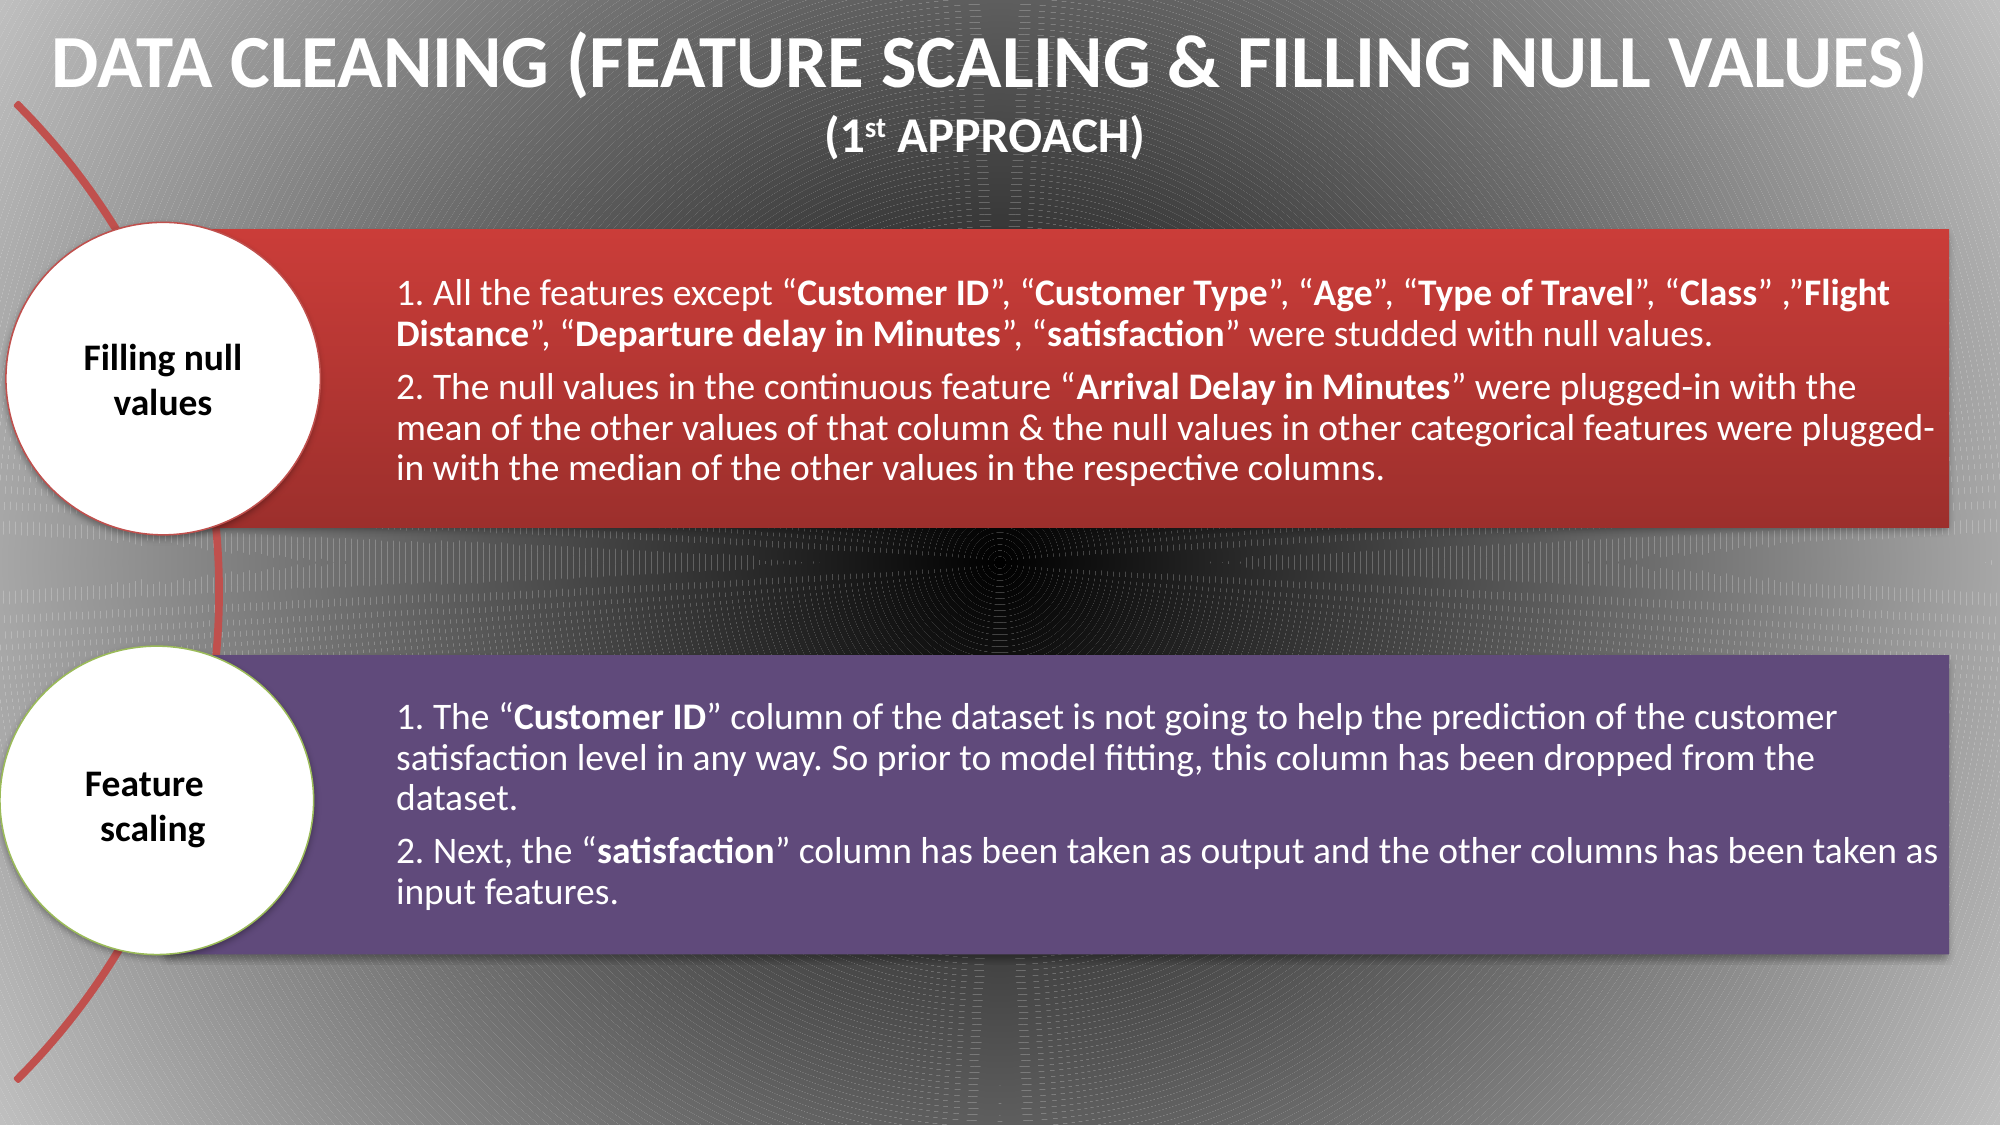

DATA CLEANING (FEATURE SCALING & FILLING NULL VALUES)
(1st APPROACH)

1. All the features except “Customer ID”, “Customer Type”, “Age”, “Type of Travel”, “Class” ,”Flight Distance”, “Departure delay in Minutes”, “satisfaction” were studded with null values.
2. The null values in the continuous feature “Arrival Delay in Minutes” were plugged-in with the mean of the other values of that column & the null values in other categorical features were plugged-in with the median of the other values in the respective columns.

1. The “Customer ID” column of the dataset is not going to help the prediction of the customer satisfaction level in any way. So prior to model fitting, this column has been dropped from the dataset.
2. Next, the “satisfaction” column has been taken as output and the other columns has been taken as input features.
Filling null values
Feature    scaling